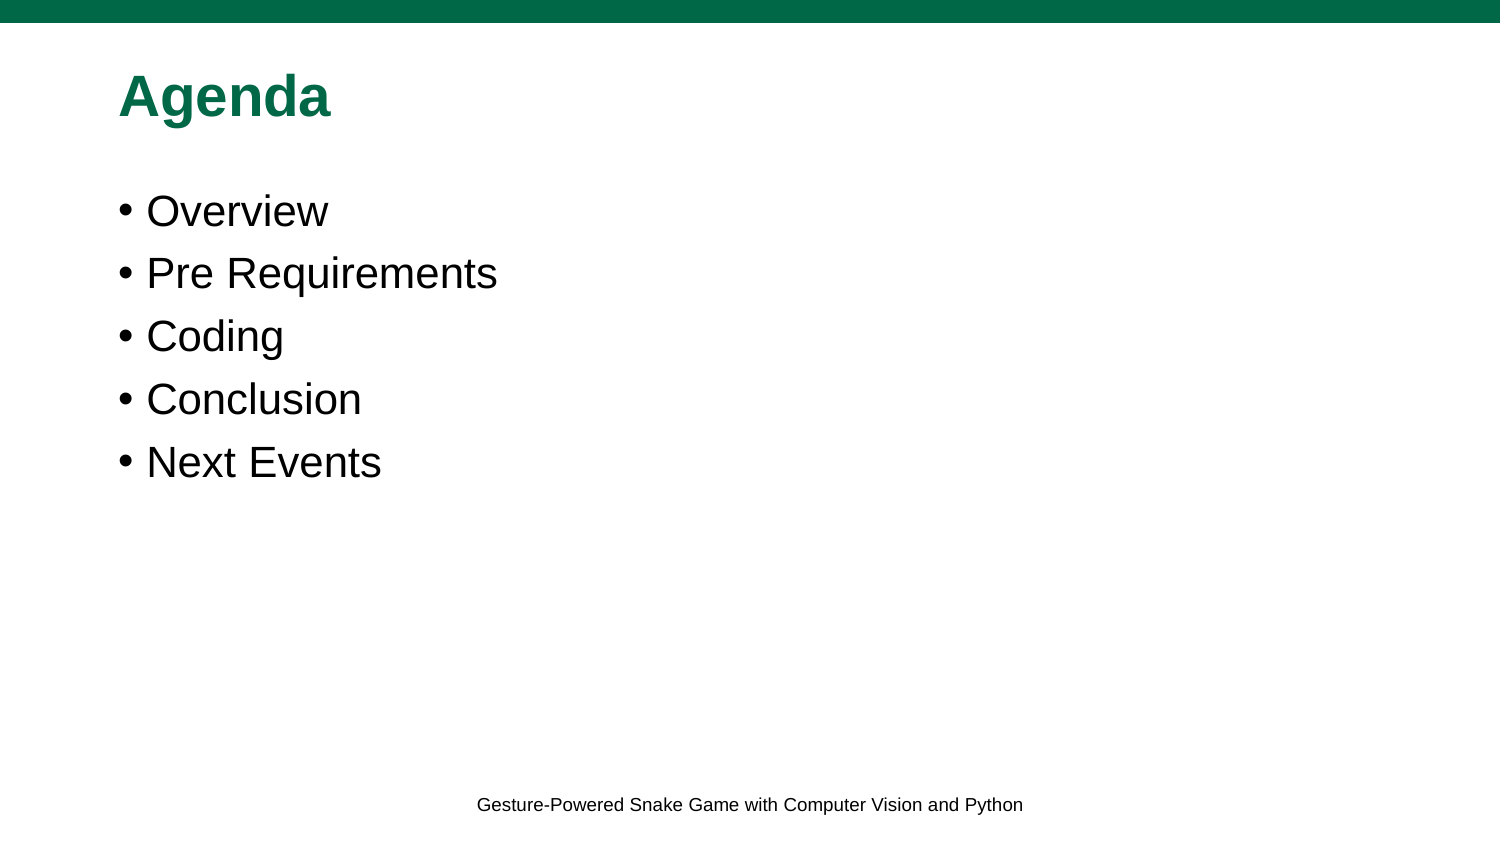

# Agenda
Overview
Pre Requirements
Coding
Conclusion
Next Events
Gesture-Powered Snake Game with Computer Vision and Python